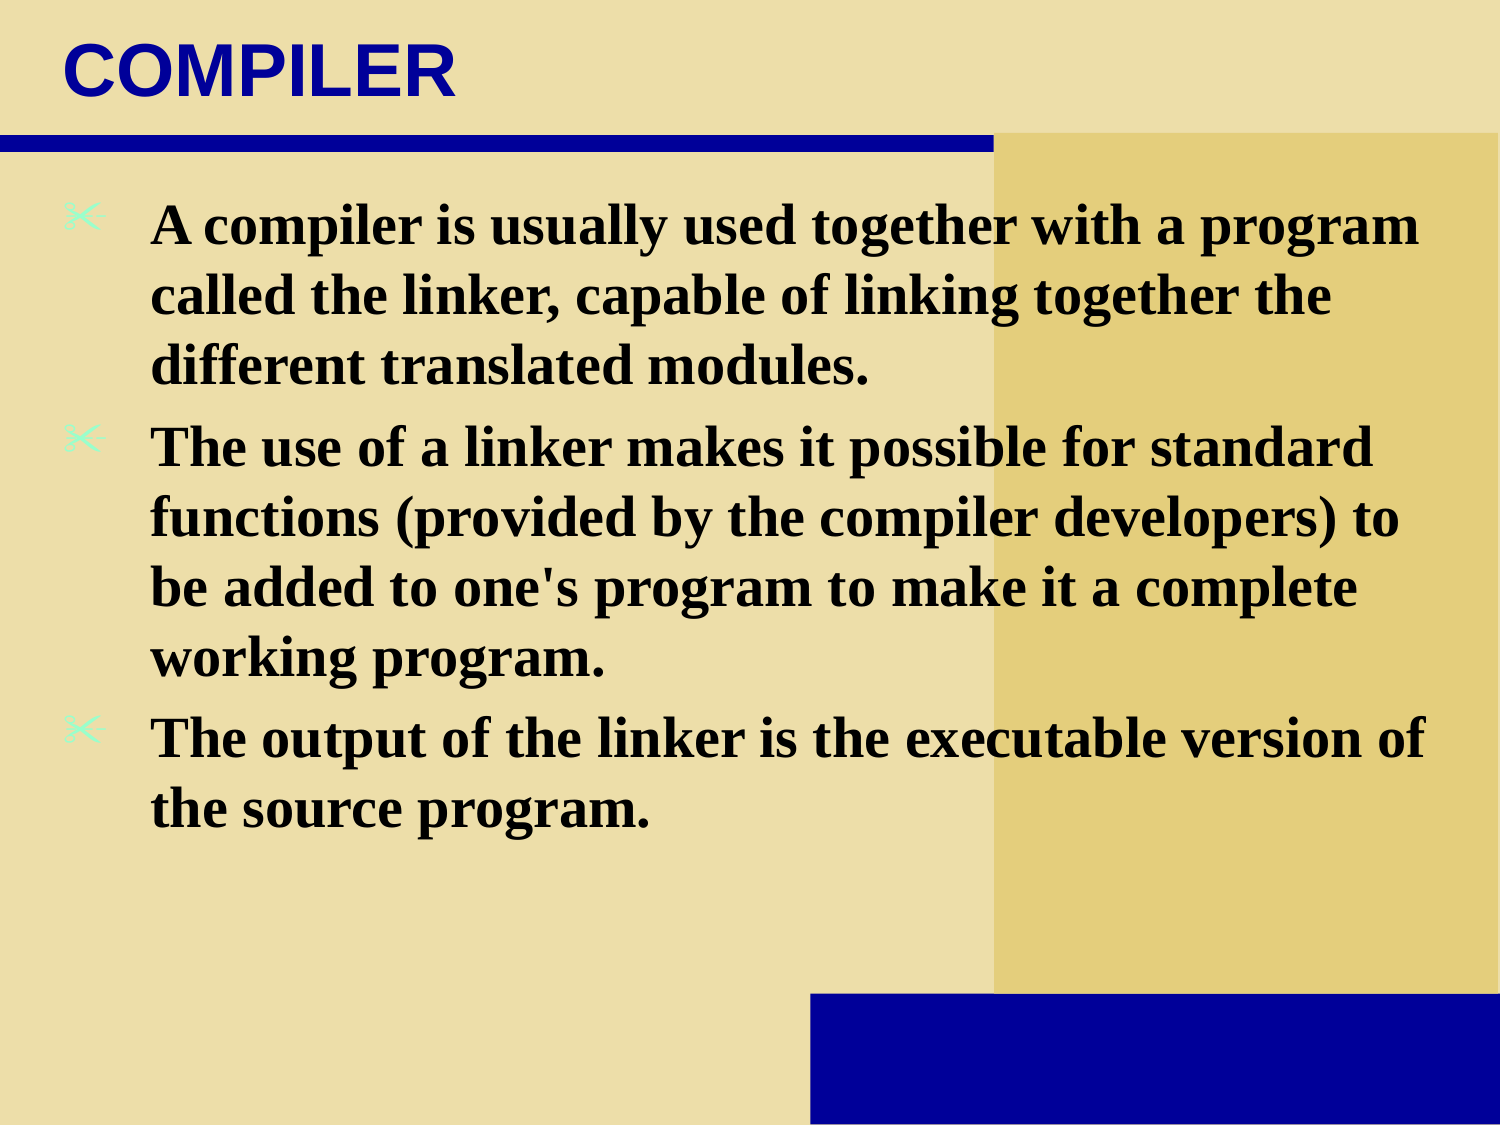

# COMPILER
A compiler is usually used together with a program called the linker, capable of linking together the different translated modules.
The use of a linker makes it possible for standard functions (provided by the compiler developers) to be added to one's program to make it a complete working program.
The output of the linker is the executable version of the source program.